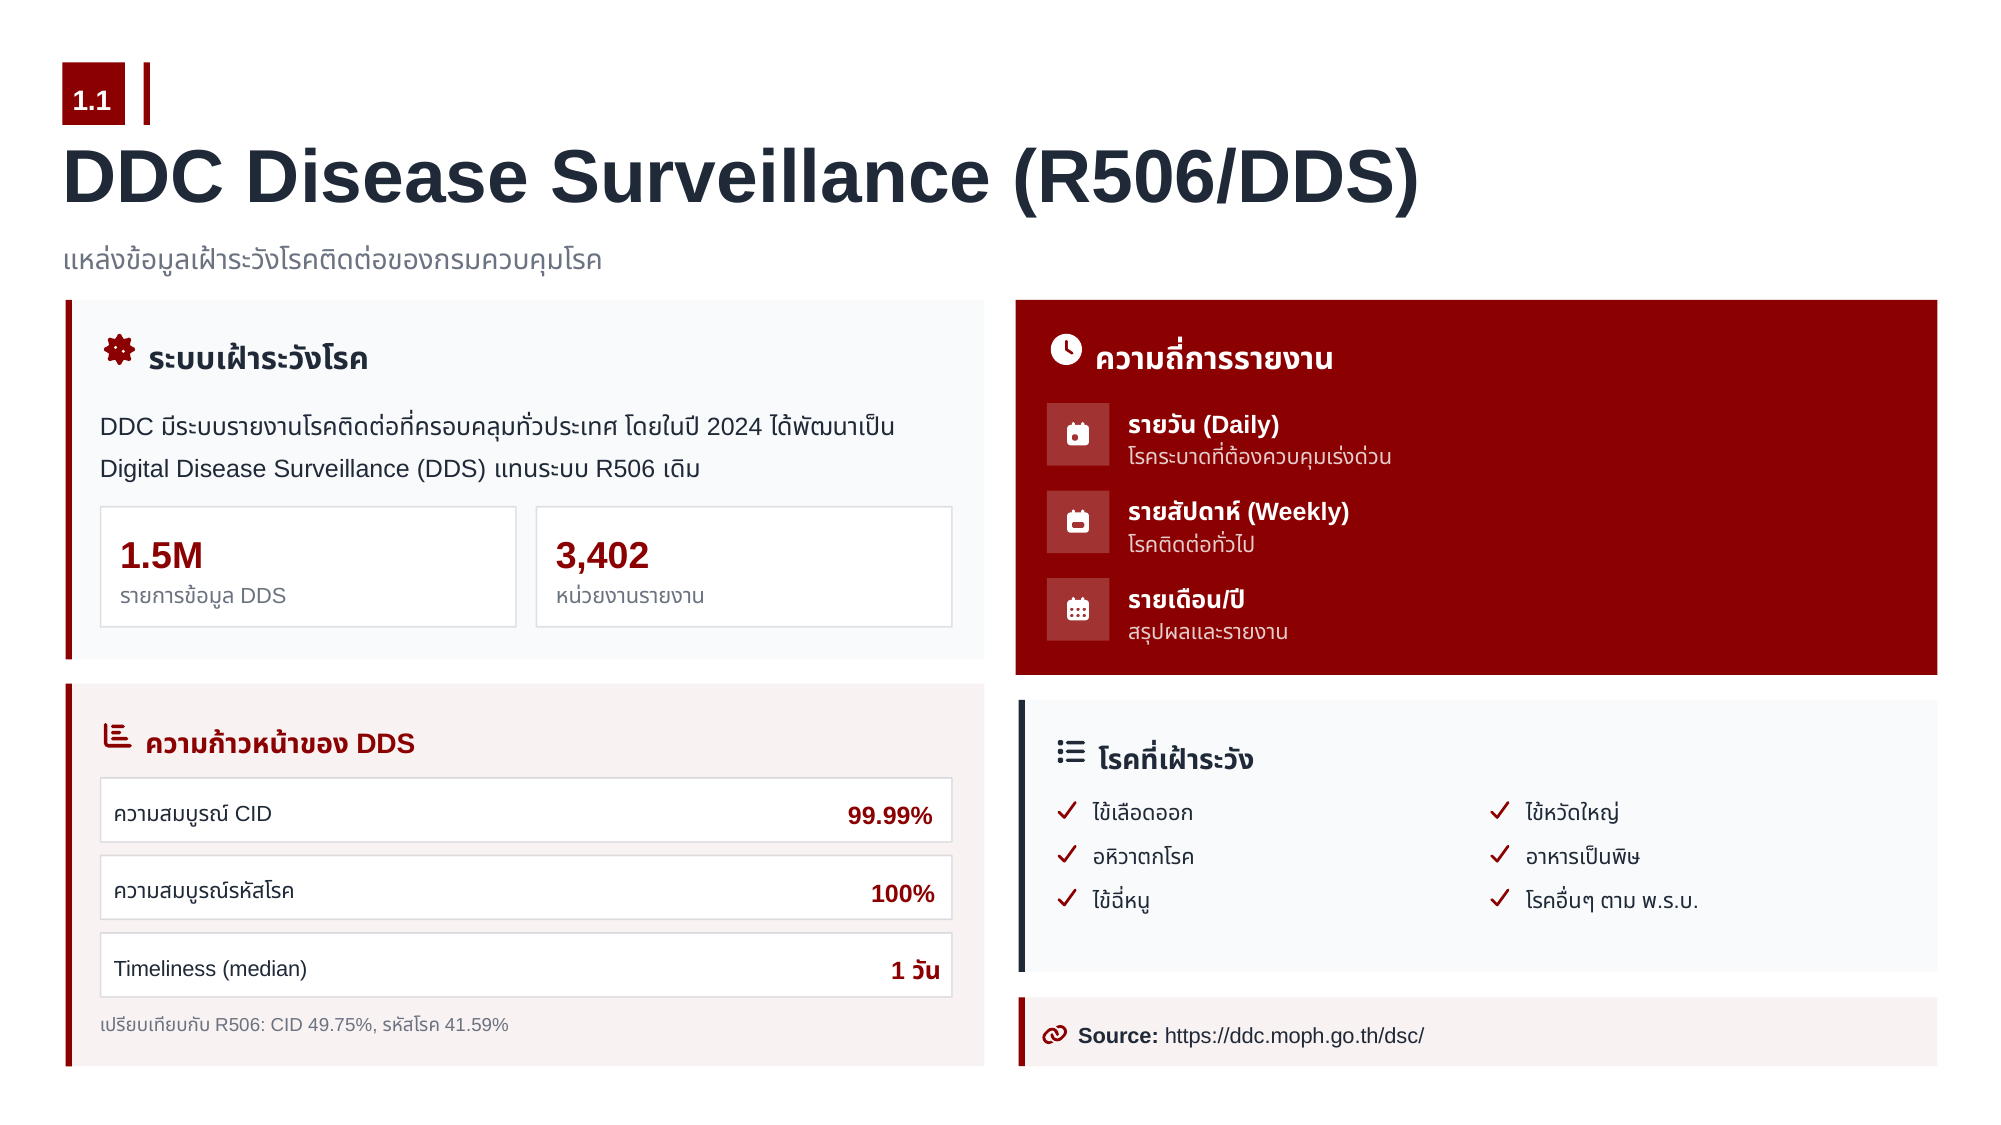

1.1
DDC Disease Surveillance (R506/DDS)
แหล่งข้อมูลเฝ้าระวังโรคติดต่อของกรมควบคุมโรค

ระบบเฝ้าระวังโรค
ความถี่การรายงาน

DDC มีระบบรายงานโรคติดต่อที่ครอบคลุมทั่วประเทศ โดยในปี 2024 ได้พัฒนาเป็น Digital Disease Surveillance (DDS) แทนระบบ R506 เดิม
รายวัน (Daily)

โรคระบาดที่ต้องควบคุมเร่งด่วน
รายสัปดาห์ (Weekly)

โรคติดต่อทั่วไป
1.5M
3,402
รายเดือน/ปี
รายการข้อมูล DDS
หน่วยงานรายงาน

สรุปผลและรายงาน

ความก้าวหน้าของ DDS

โรคที่เฝ้าระวัง

99.99%
ไข้เลือดออก
ไข้หวัดใหญ่
ความสมบูรณ์ CID

อหิวาตกโรค
อาหารเป็นพิษ

100%
ความสมบูรณ์รหัสโรค
ไข้ฉี่หนู
โรคอื่นๆ ตาม พ.ร.บ.

1 วัน
Timeliness (median)

เปรียบเทียบกับ R506: CID 49.75%, รหัสโรค 41.59%
Source: https://ddc.moph.go.th/dsc/